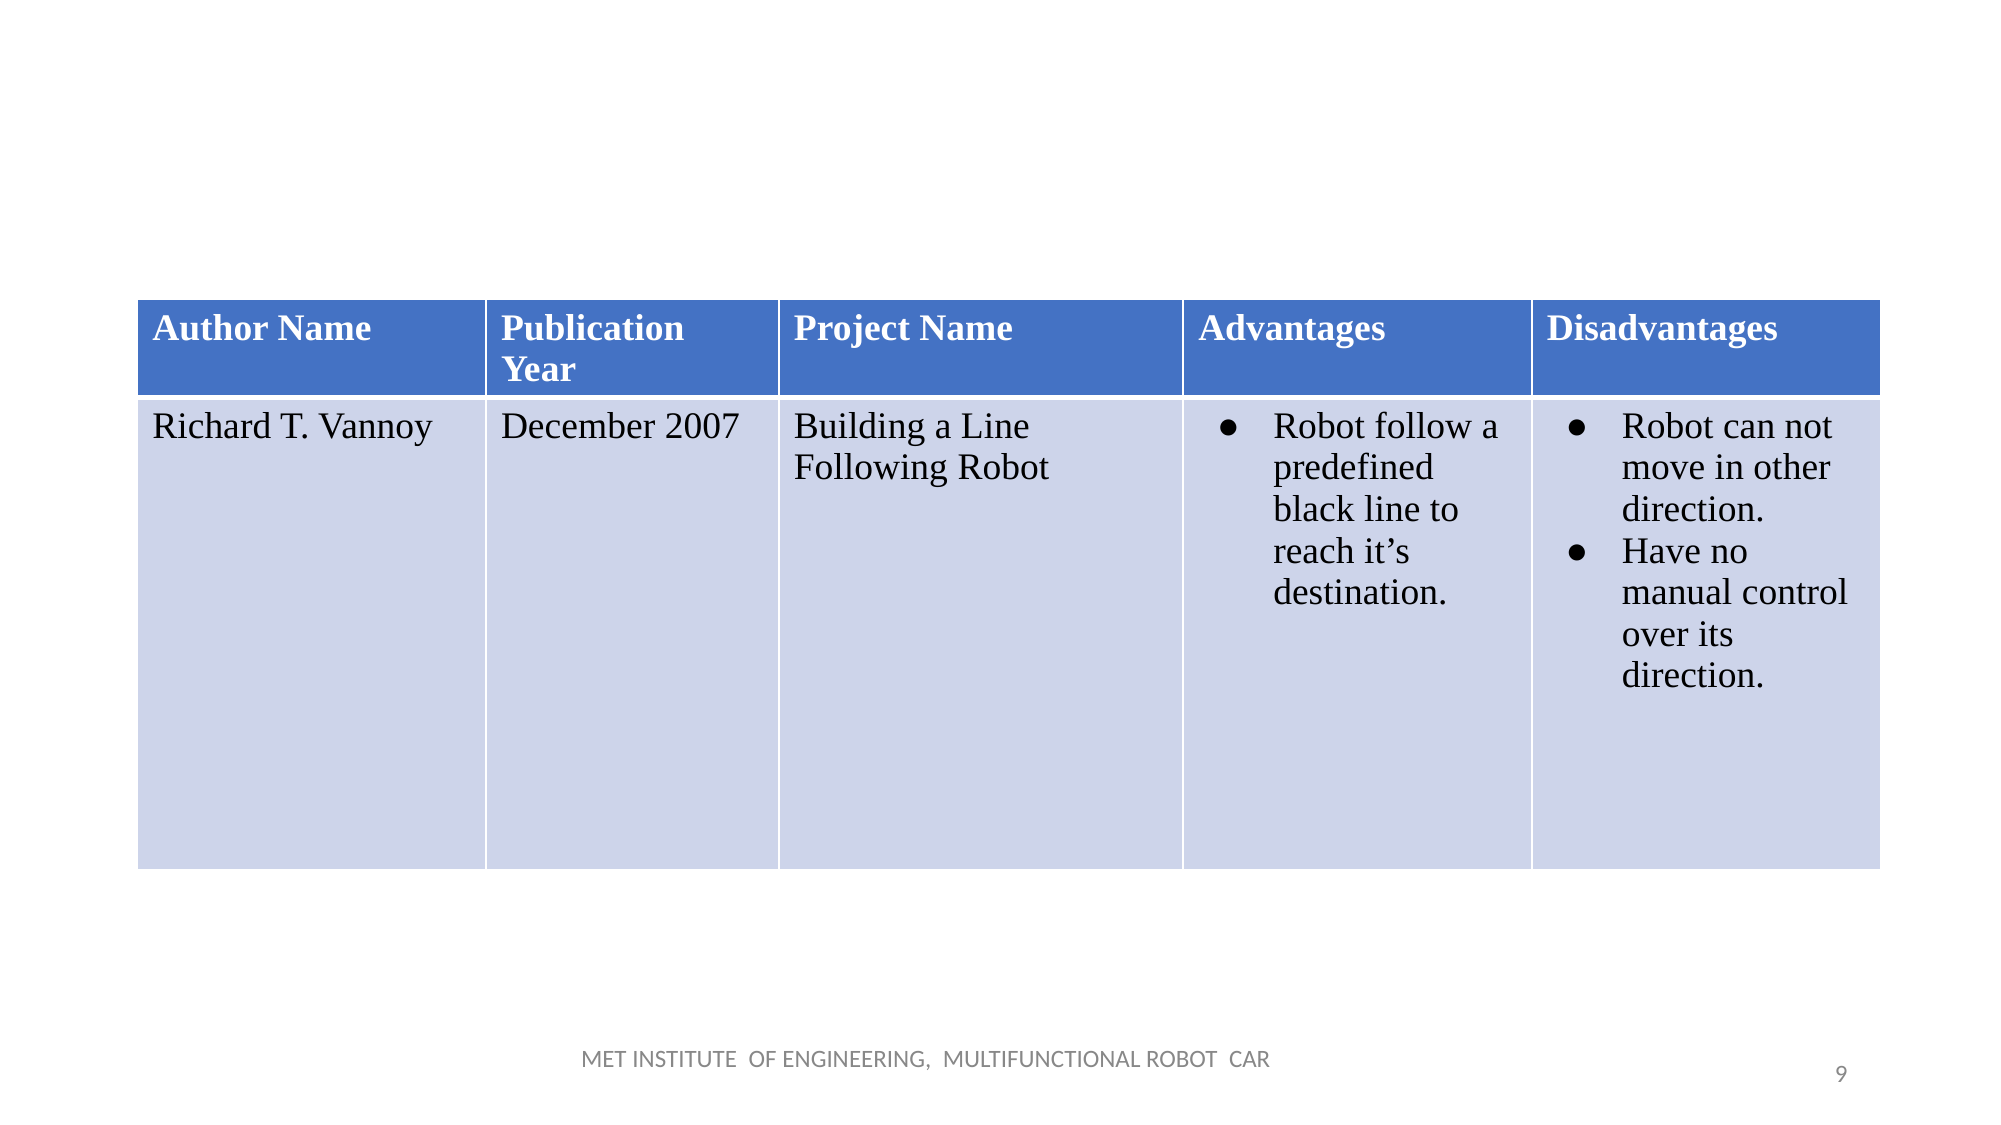

| Author Name | Publication Year | Project Name | Advantages | Disadvantages |
| --- | --- | --- | --- | --- |
| Richard T. Vannoy | December 2007 | Building a Line Following Robot | Robot follow a predefined black line to reach it’s destination. | Robot can not move in other direction. Have no manual control over its direction. |
MET INSTITUTE  OF ENGINEERING,  MULTIFUNCTIONAL ROBOT  CAR

9